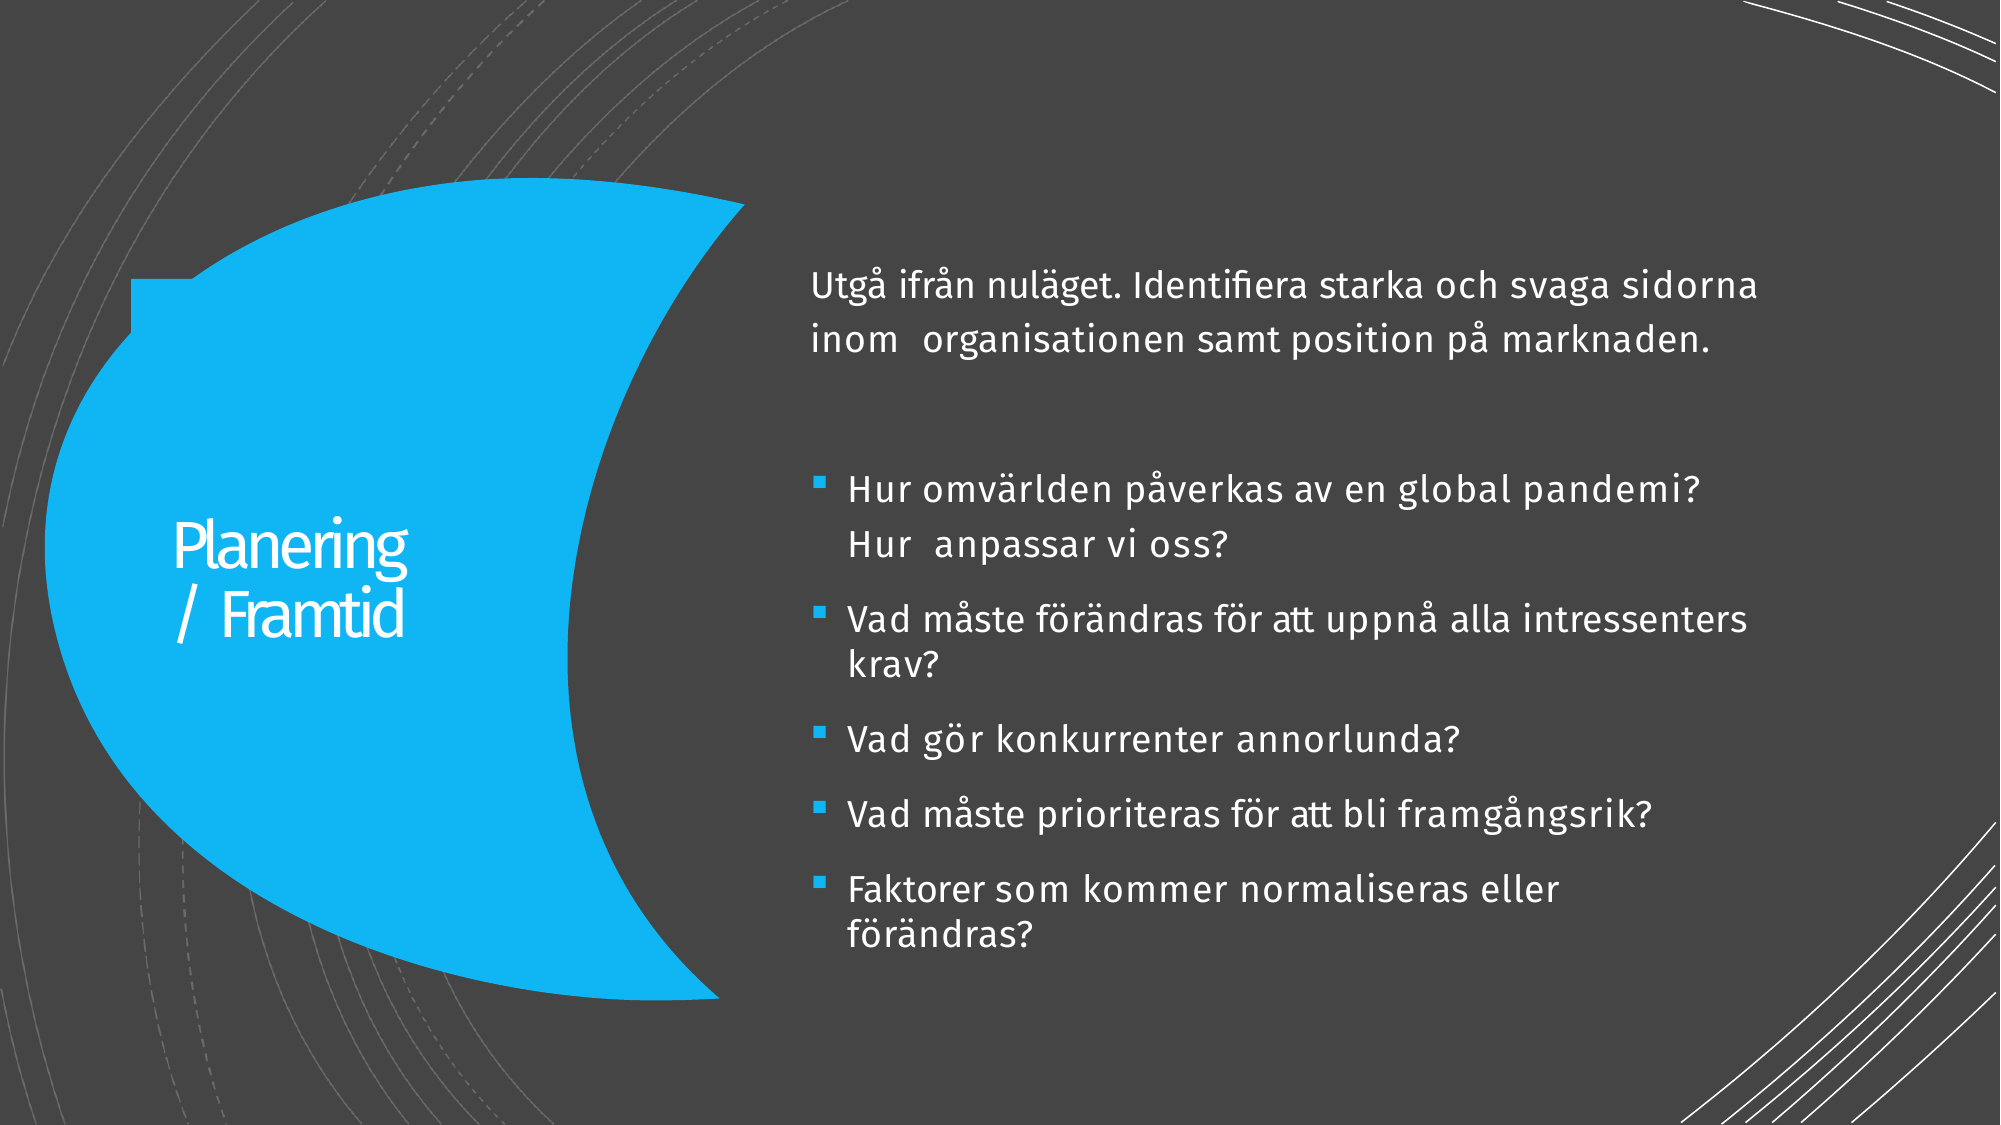

# Utgå ifrån nuläget. Identifiera starka och svaga sidorna inom  organisationen samt position på marknaden.

Hur omvärlden påverkas av en global pandemi? Hur  anpassar vi oss?
Vad måste förändras för att uppnå alla intressenters krav?
Vad gör konkurrenter annorlunda?
Vad måste prioriteras för att bli framgångsrik?
Faktorer som kommer normaliseras eller förändras?
Planering /  Framtid